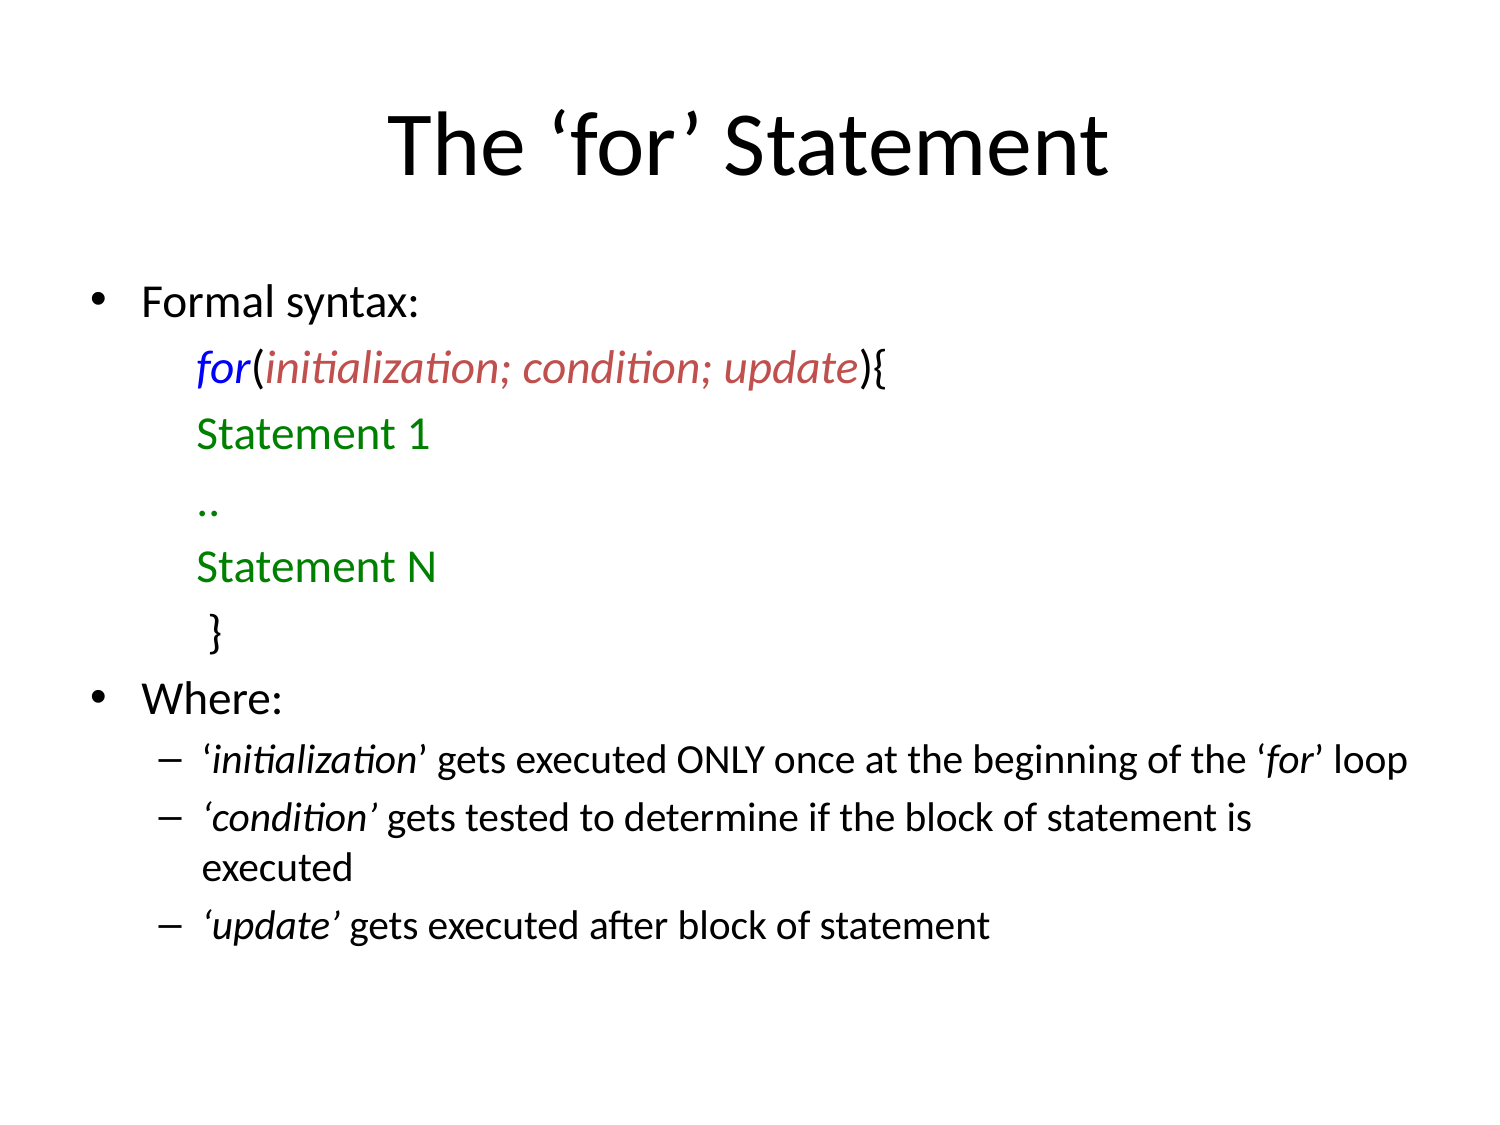

# The ‘for’ Statement
Formal syntax:
	for(initialization; condition; update){
		Statement 1
		..
		Statement N
	 }
Where:
‘initialization’ gets executed ONLY once at the beginning of the ‘for’ loop
‘condition’ gets tested to determine if the block of statement is executed
‘update’ gets executed after block of statement